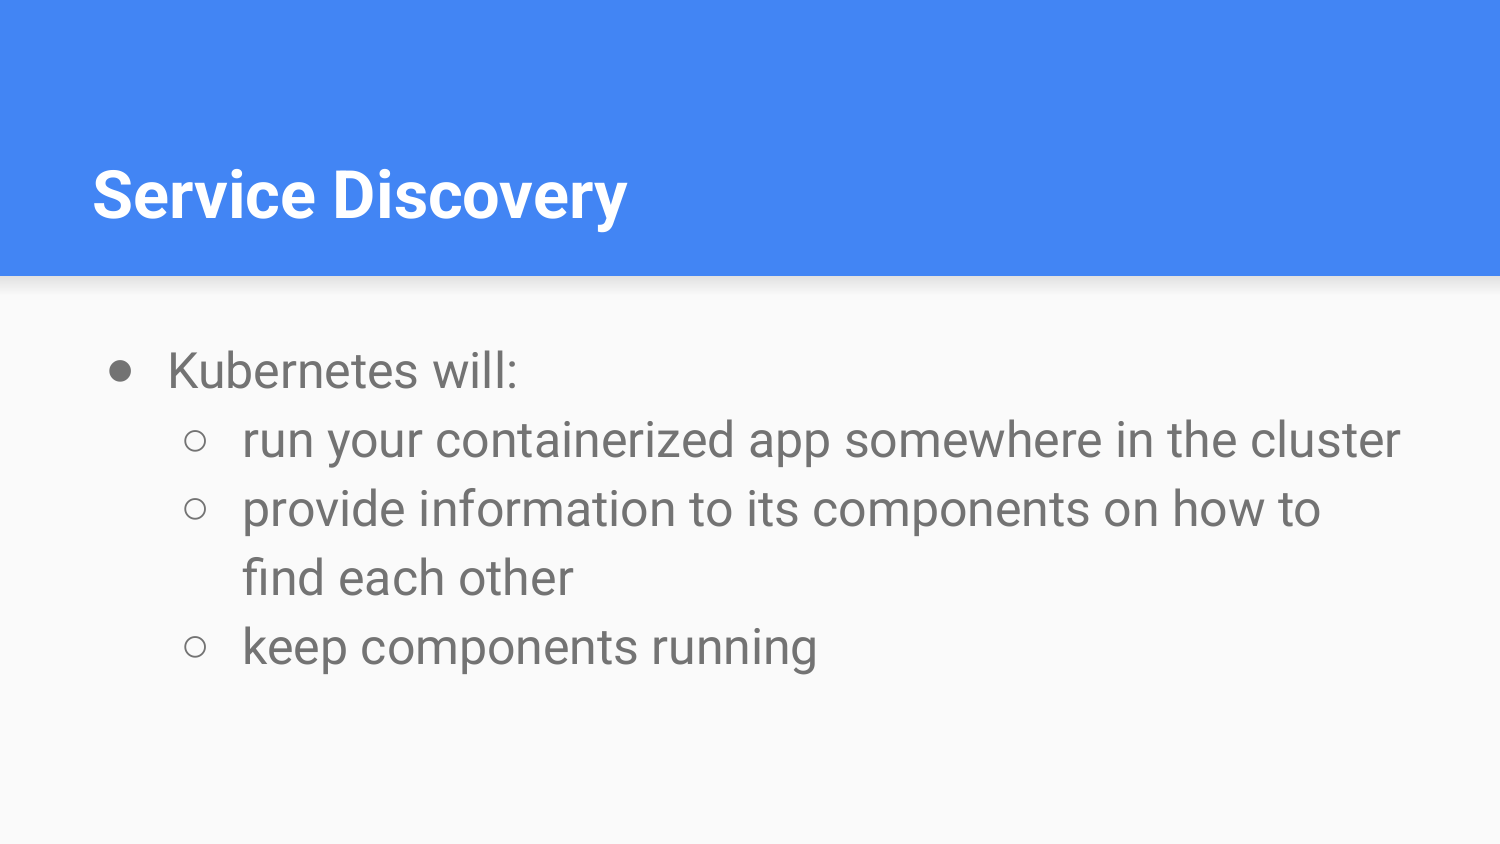

# Service Discovery
Kubernetes will:
run your containerized app somewhere in the cluster
provide information to its components on how to find each other
keep components running